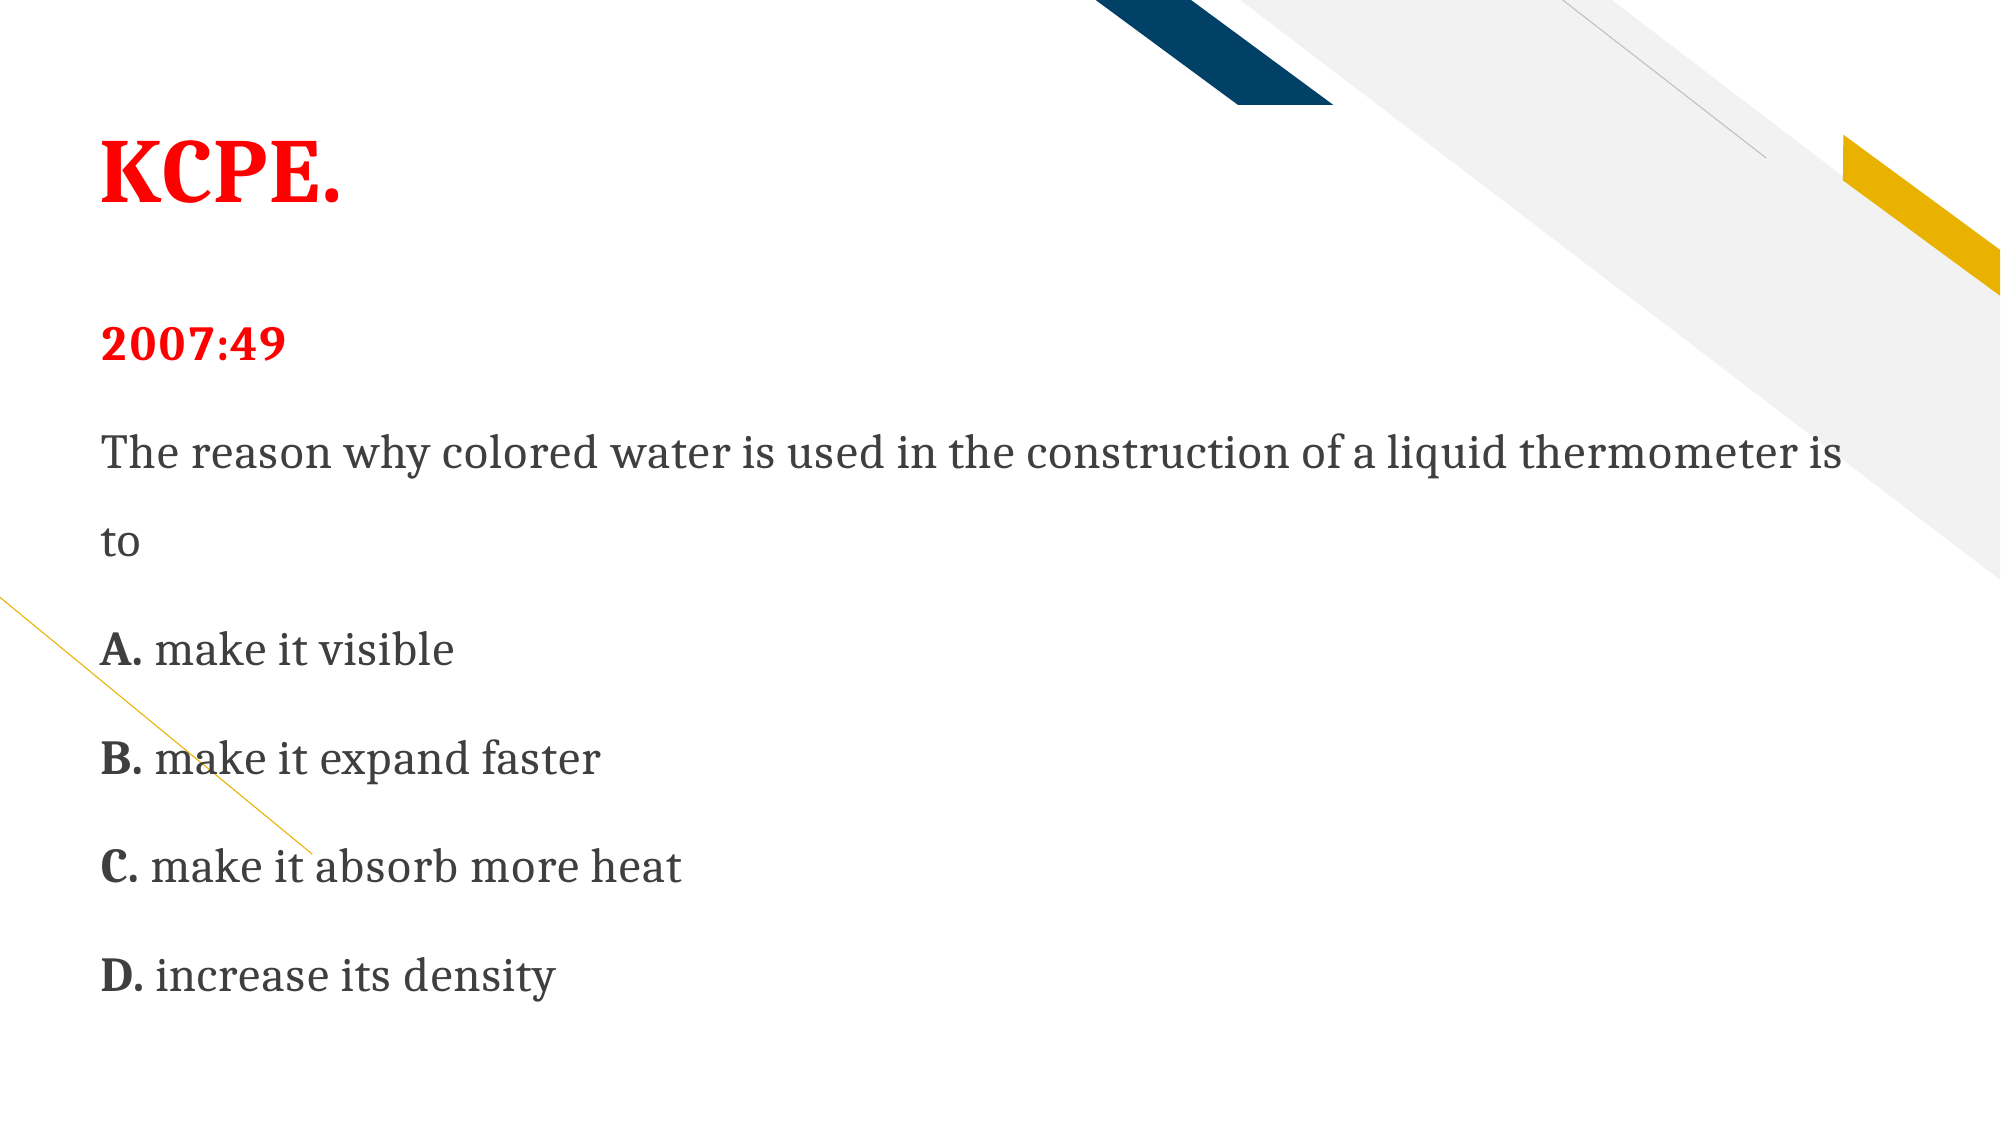

# KCPE.
2007:49
The reason why colored water is used in the construction of a liquid thermometer is to
A. make it visible
B. make it expand faster
C. make it absorb more heat
D. increase its density